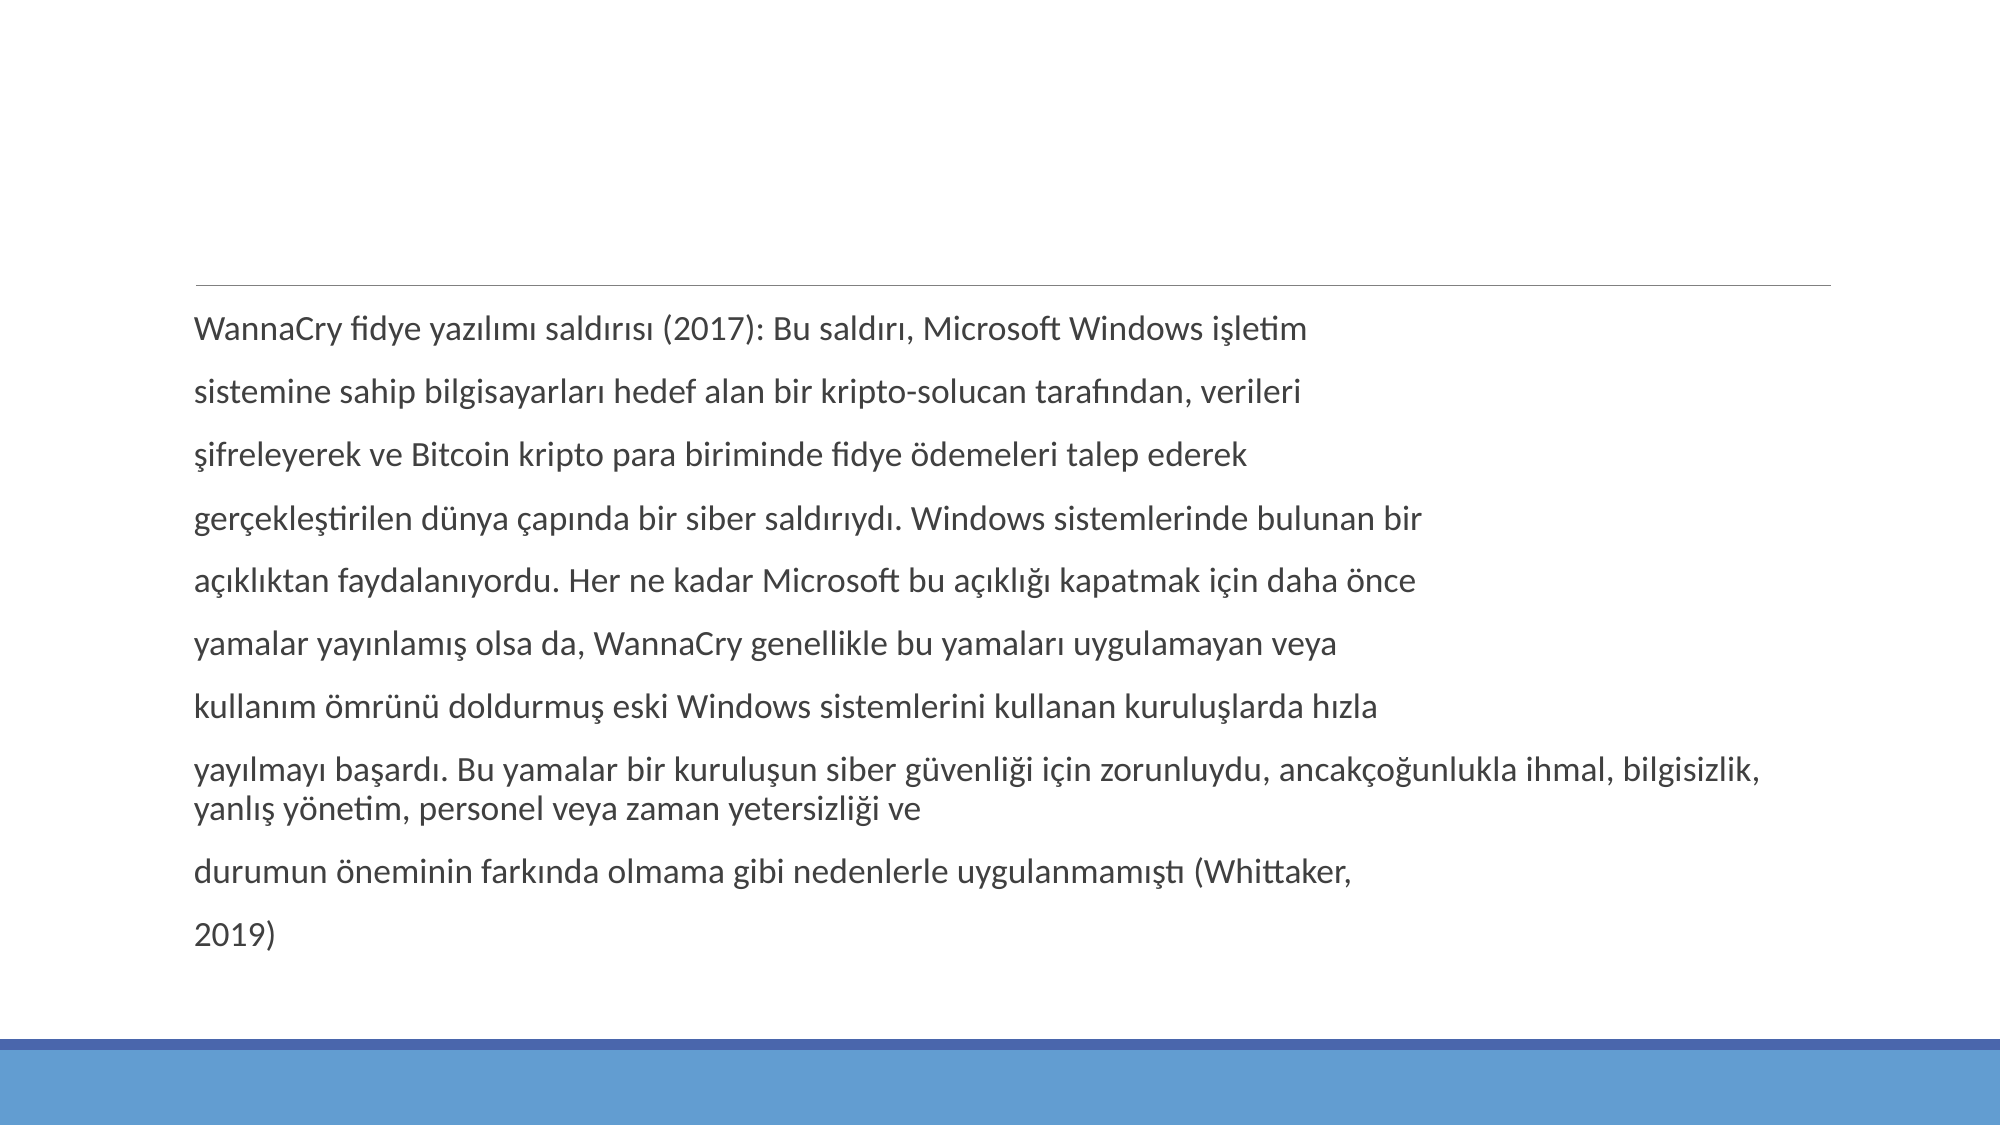

#
WannaCry fidye yazılımı saldırısı (2017): Bu saldırı, Microsoft Windows işletim
sistemine sahip bilgisayarları hedef alan bir kripto-solucan tarafından, verileri
şifreleyerek ve Bitcoin kripto para biriminde fidye ödemeleri talep ederek
gerçekleştirilen dünya çapında bir siber saldırıydı. Windows sistemlerinde bulunan bir
açıklıktan faydalanıyordu. Her ne kadar Microsoft bu açıklığı kapatmak için daha önce
yamalar yayınlamış olsa da, WannaCry genellikle bu yamaları uygulamayan veya
kullanım ömrünü doldurmuş eski Windows sistemlerini kullanan kuruluşlarda hızla
yayılmayı başardı. Bu yamalar bir kuruluşun siber güvenliği için zorunluydu, ancakçoğunlukla ihmal, bilgisizlik, yanlış yönetim, personel veya zaman yetersizliği ve
durumun öneminin farkında olmama gibi nedenlerle uygulanmamıştı (Whittaker,
2019)